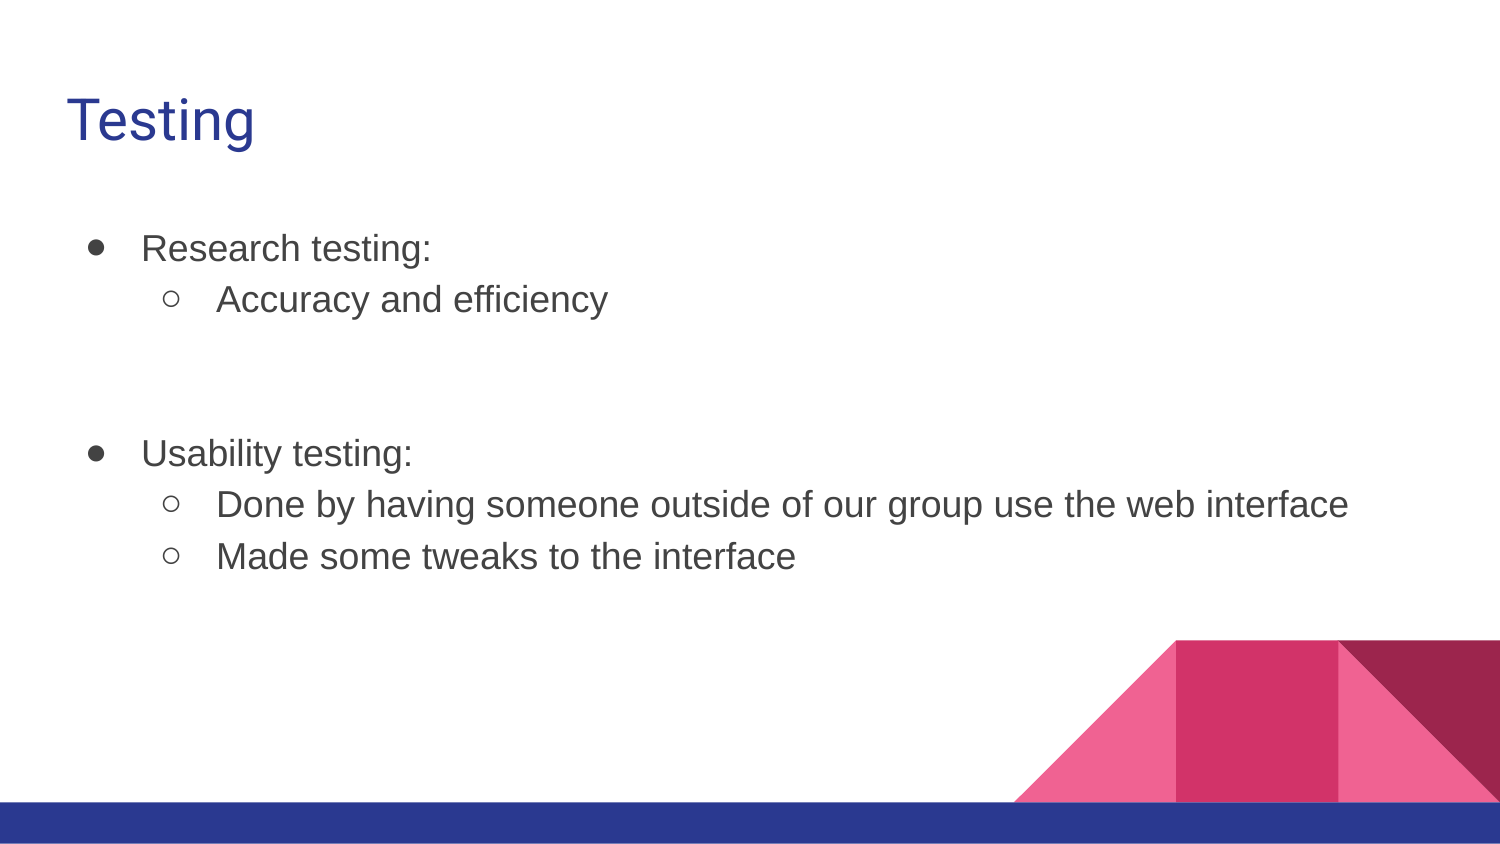

# Testing
Research testing:
Accuracy and efficiency

Usability testing:
Done by having someone outside of our group use the web interface
Made some tweaks to the interface